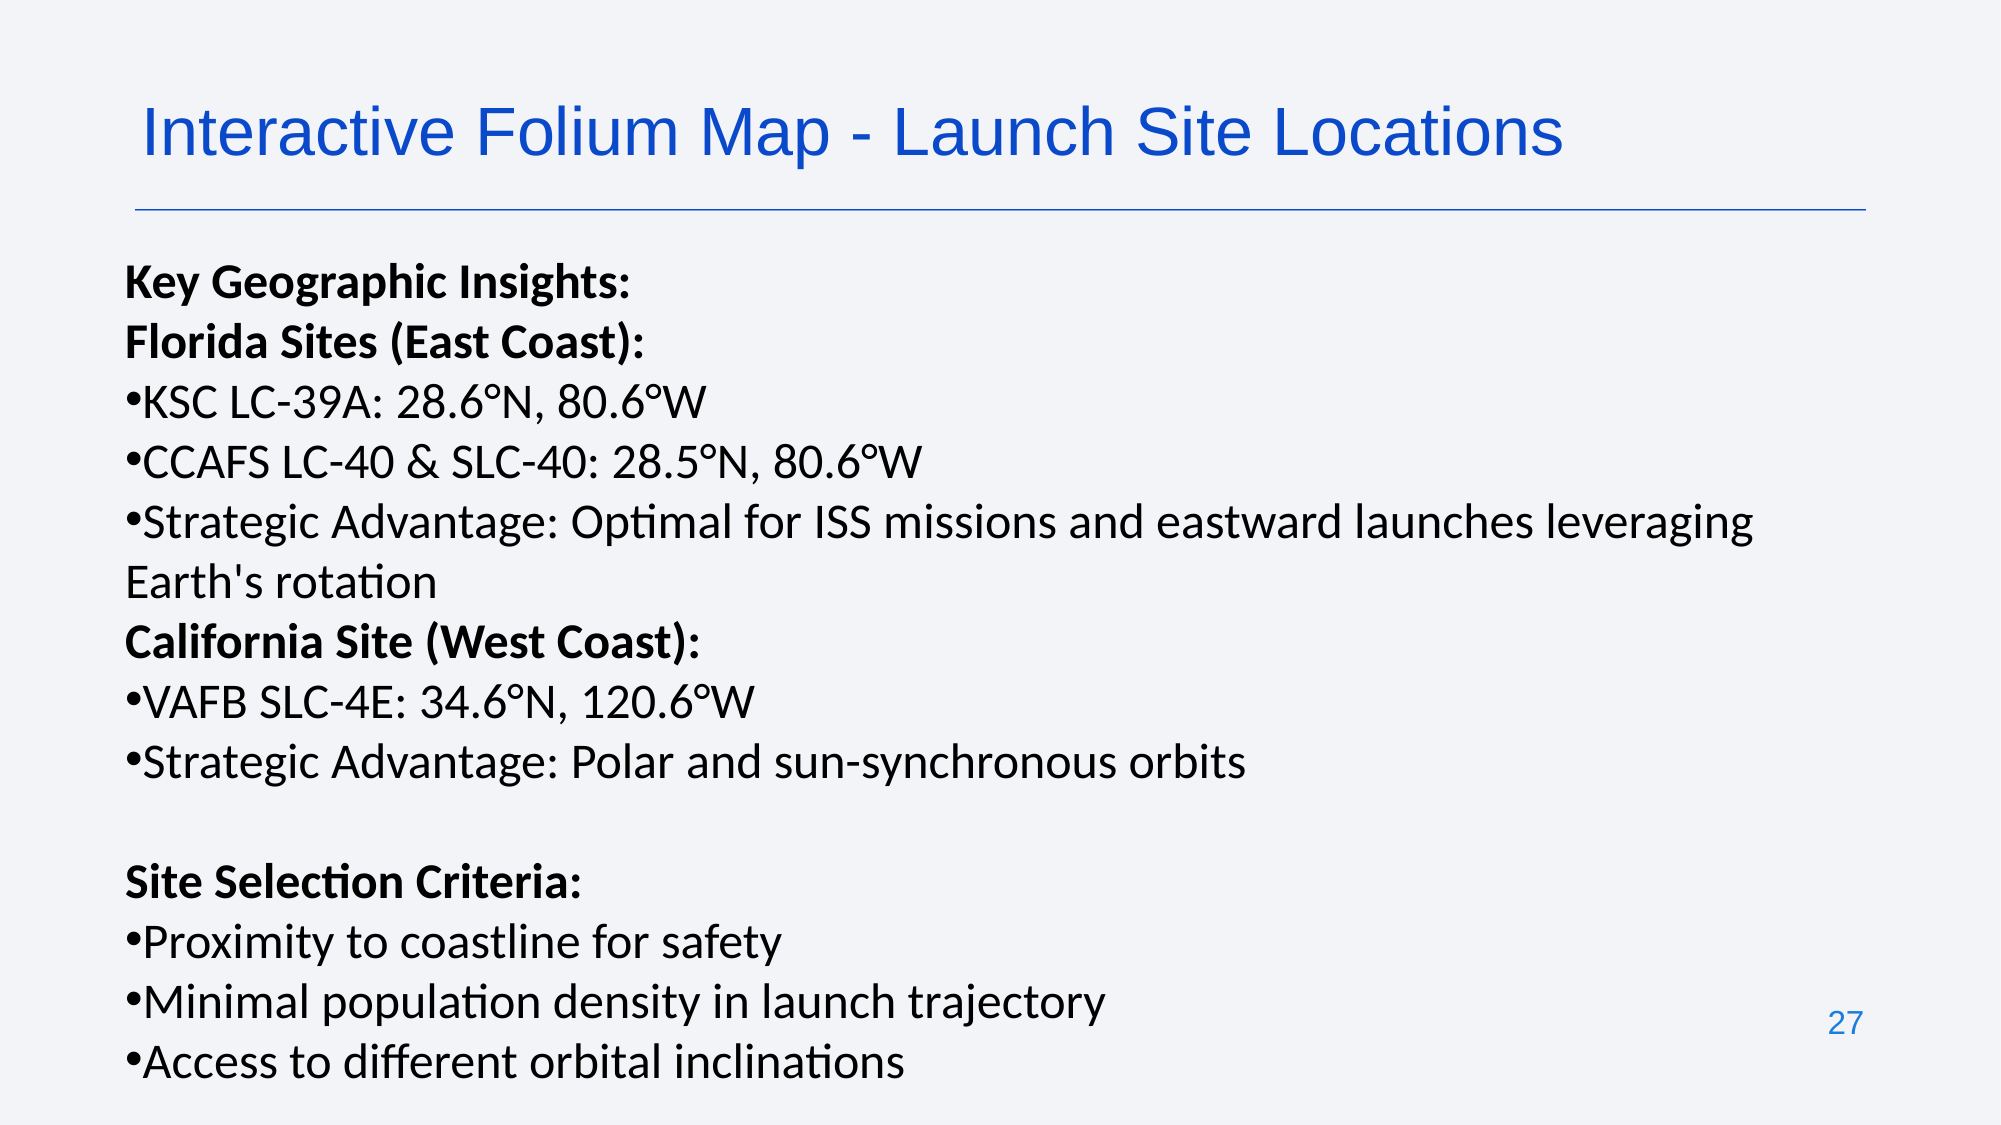

Interactive Folium Map - Launch Site Locations
Key Geographic Insights:
Florida Sites (East Coast):
KSC LC-39A: 28.6°N, 80.6°W
CCAFS LC-40 & SLC-40: 28.5°N, 80.6°W
Strategic Advantage: Optimal for ISS missions and eastward launches leveraging Earth's rotation
California Site (West Coast):
VAFB SLC-4E: 34.6°N, 120.6°W
Strategic Advantage: Polar and sun-synchronous orbits

Site Selection Criteria:
Proximity to coastline for safety
Minimal population density in launch trajectory
Access to different orbital inclinations
27